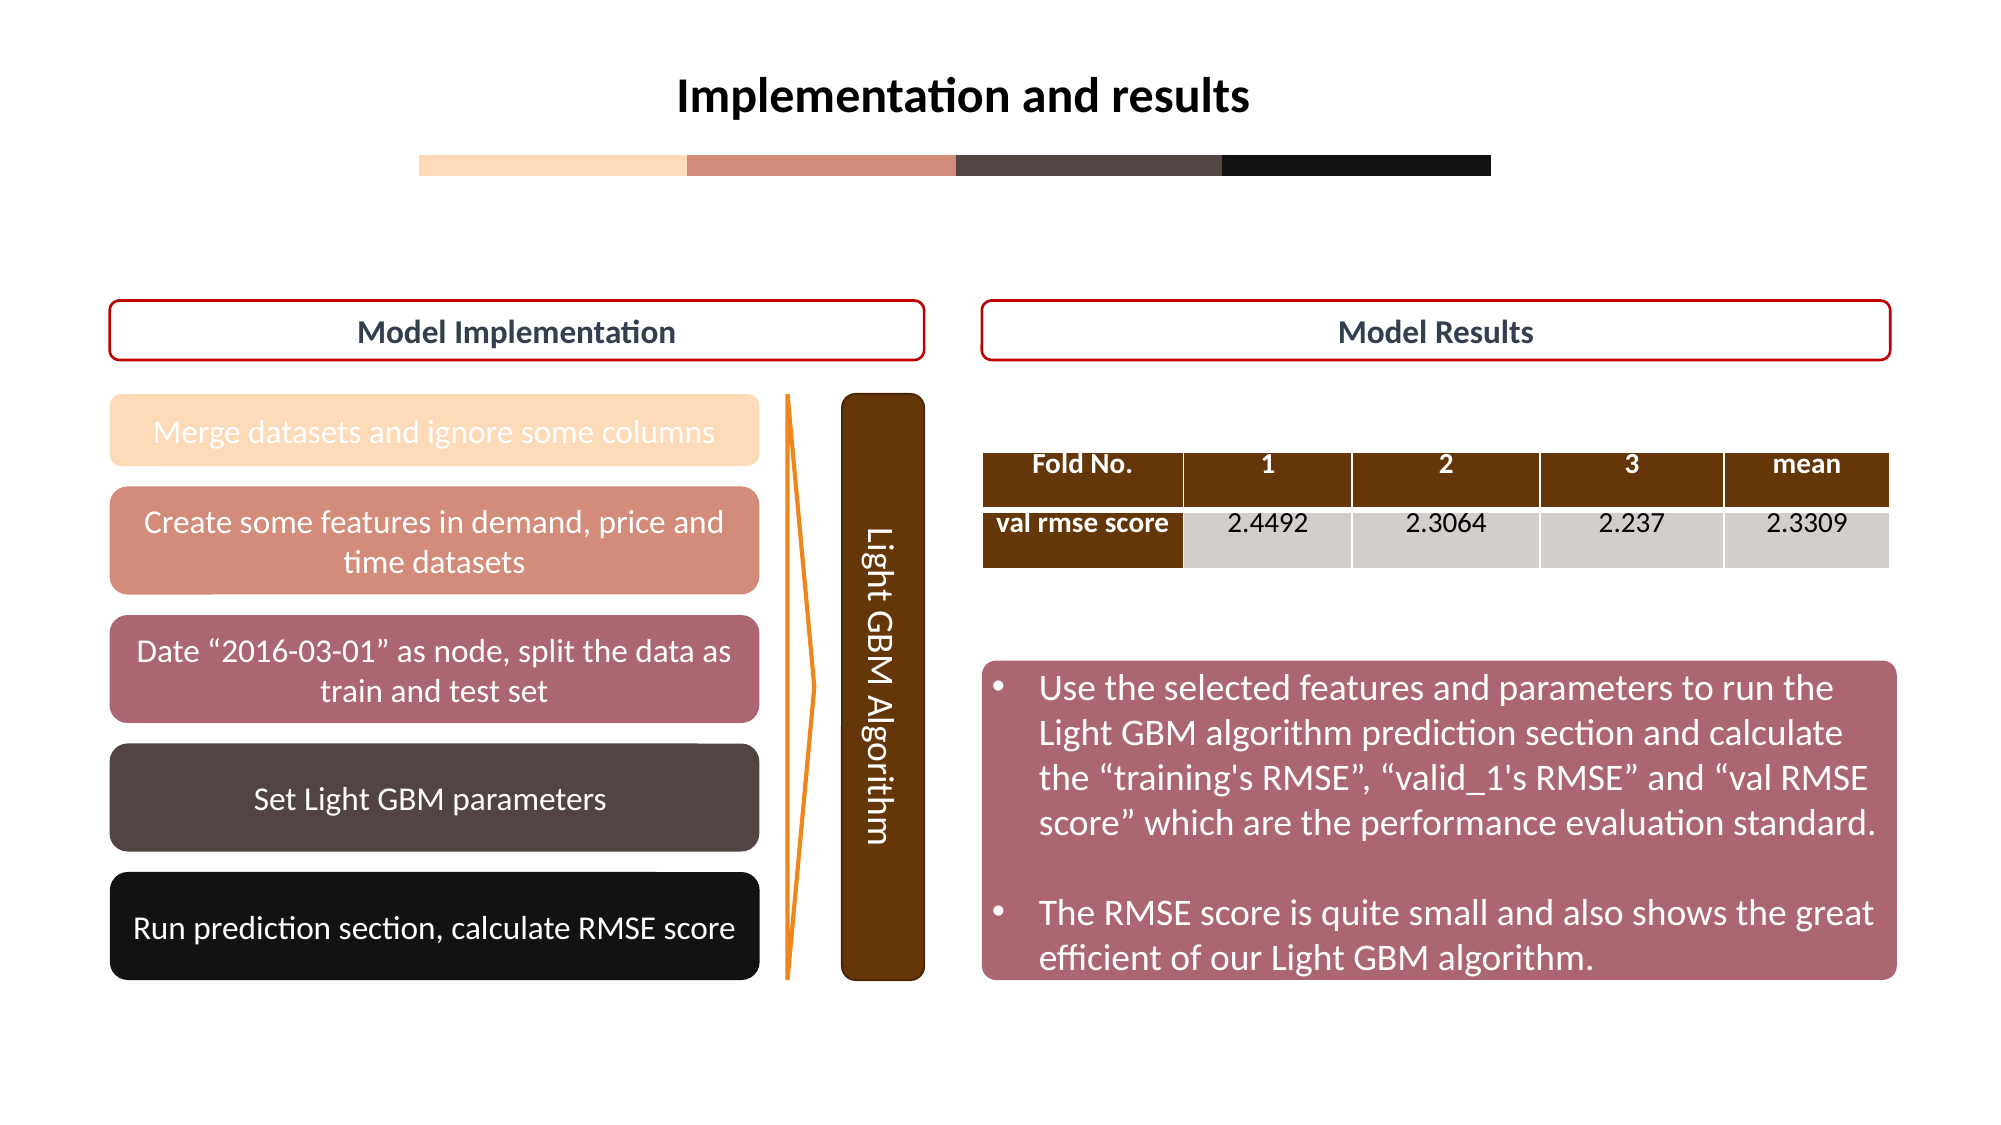

Implementation and results
Model Implementation
Model Results
Merge datasets and ignore some columns
Light GBM Algorithm
| Fold No. | 1 | 2 | 3 | mean |
| --- | --- | --- | --- | --- |
| val rmse score | 2.4492 | 2.3064 | 2.237 | 2.3309 |
Create some features in demand, price and time datasets
Date “2016-03-01” as node, split the data as train and test set
Use the selected features and parameters to run the Light GBM algorithm prediction section and calculate the “training's RMSE”, “valid_1's RMSE” and “val RMSE score” which are the performance evaluation standard.

The RMSE score is quite small and also shows the great efficient of our Light GBM algorithm.

Set Light GBM parameters
Run prediction section, calculate RMSE score